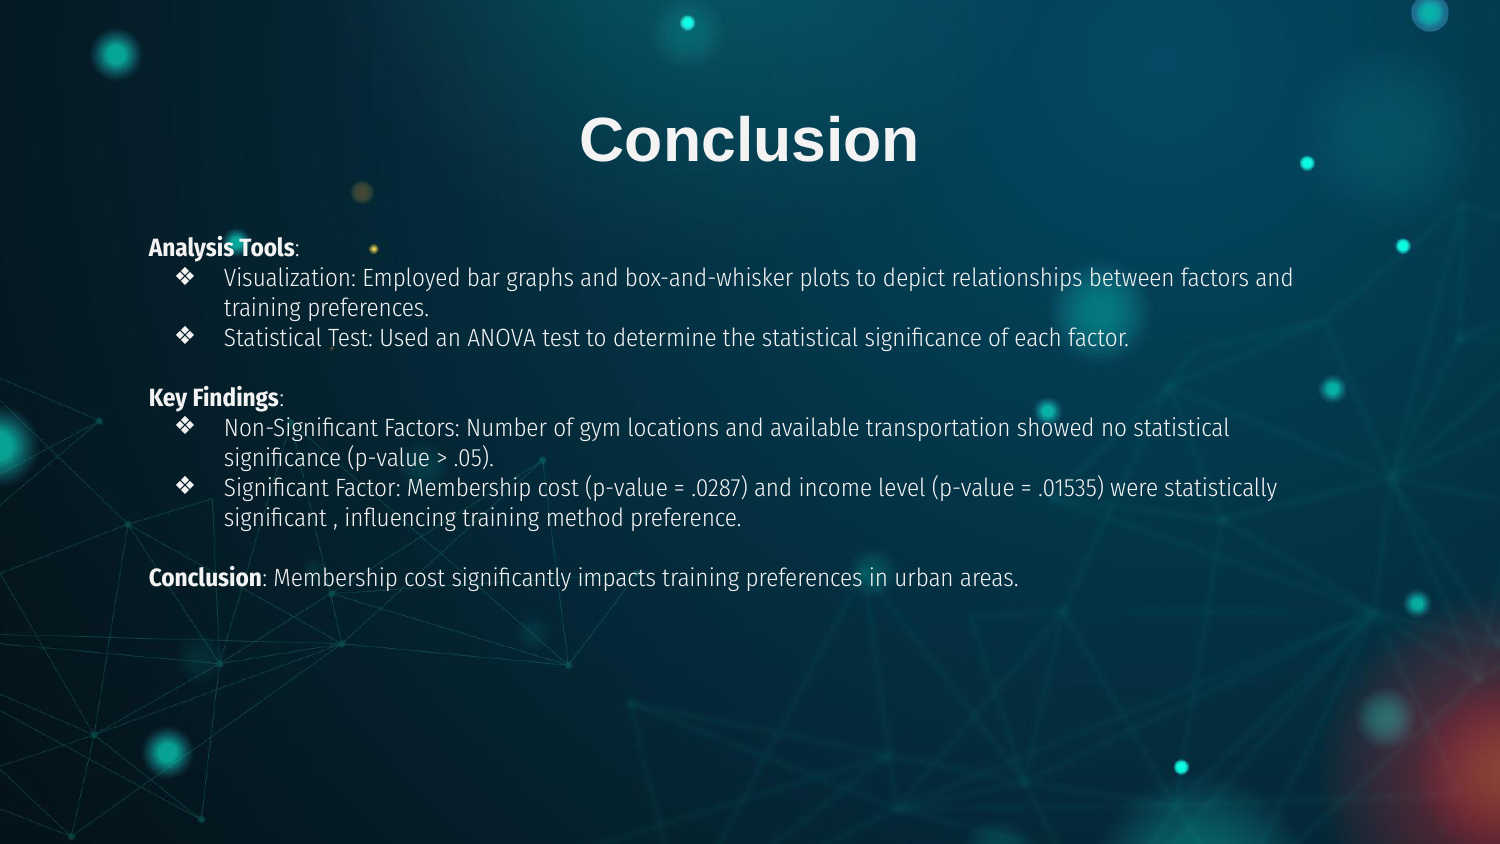

# Conclusion
Analysis Tools:
Visualization: Employed bar graphs and box-and-whisker plots to depict relationships between factors and training preferences.
Statistical Test: Used an ANOVA test to determine the statistical significance of each factor.

Key Findings:
Non-Significant Factors: Number of gym locations and available transportation showed no statistical significance (p-value > .05).
Significant Factor: Membership cost (p-value = .0287) and income level (p-value = .01535) were statistically significant , influencing training method preference.

Conclusion: Membership cost significantly impacts training preferences in urban areas.